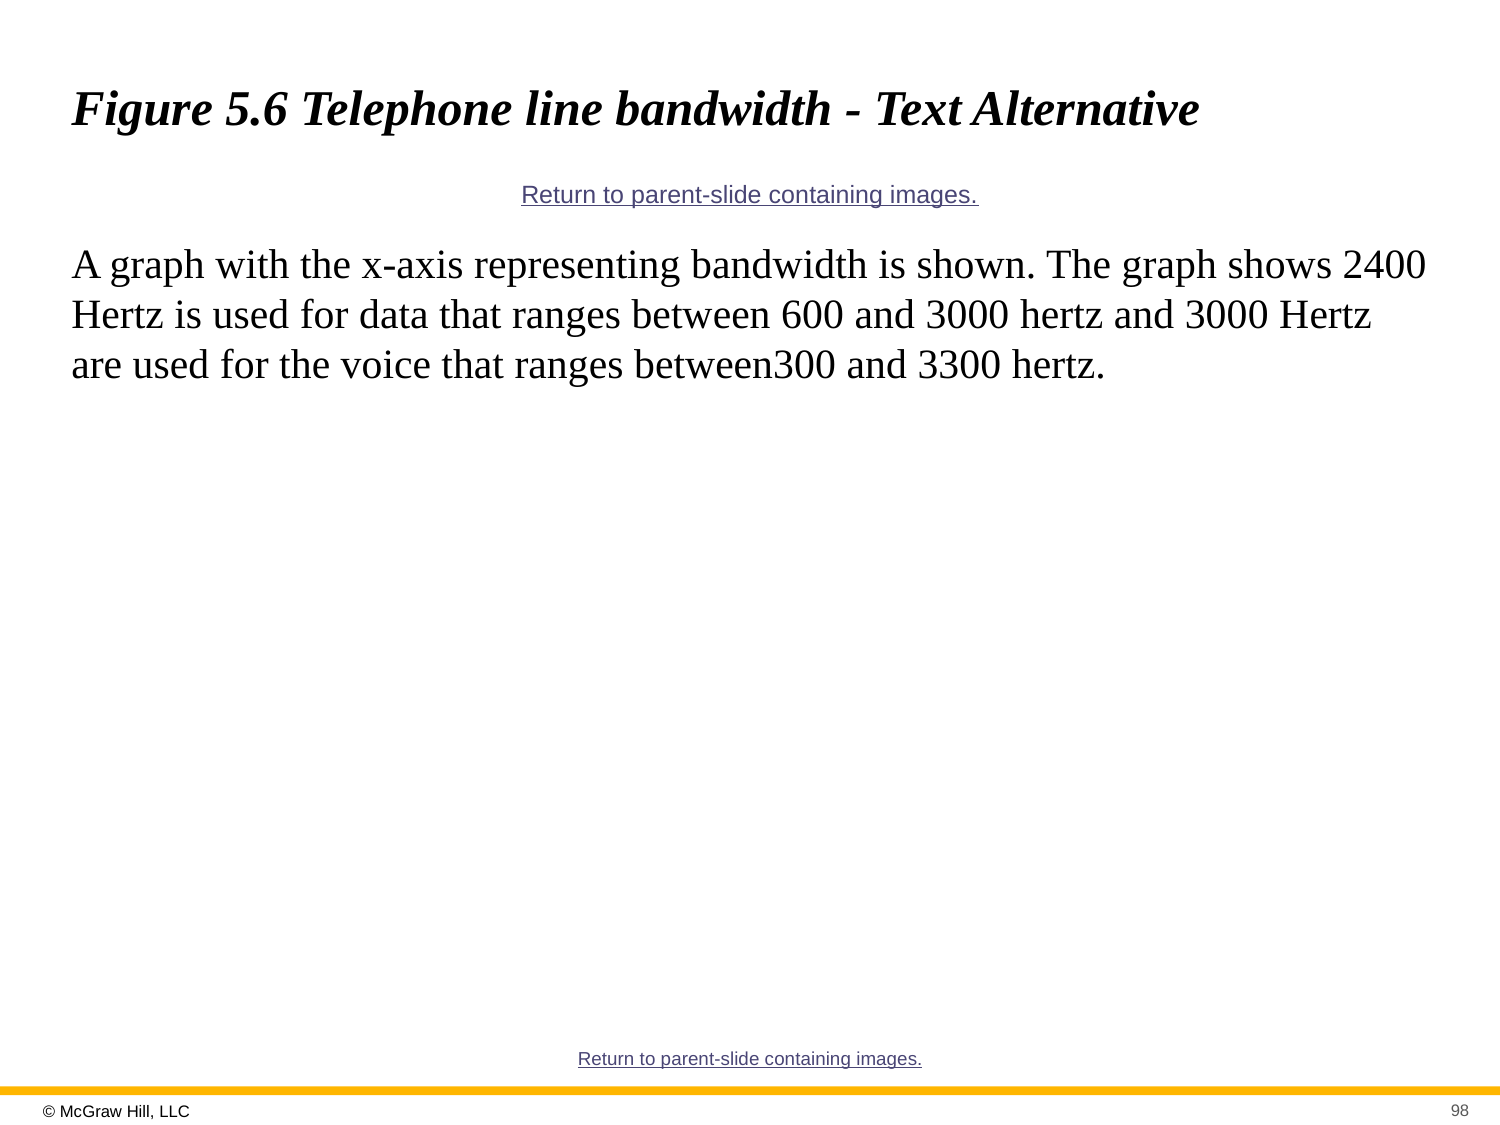

# Figure 5.6 Telephone line bandwidth - Text Alternative
Return to parent-slide containing images.
A graph with the x-axis representing bandwidth is shown. The graph shows 2400 Hertz is used for data that ranges between 600 and 3000 hertz and 3000 Hertz are used for the voice that ranges between300 and 3300 hertz.
Return to parent-slide containing images.
98